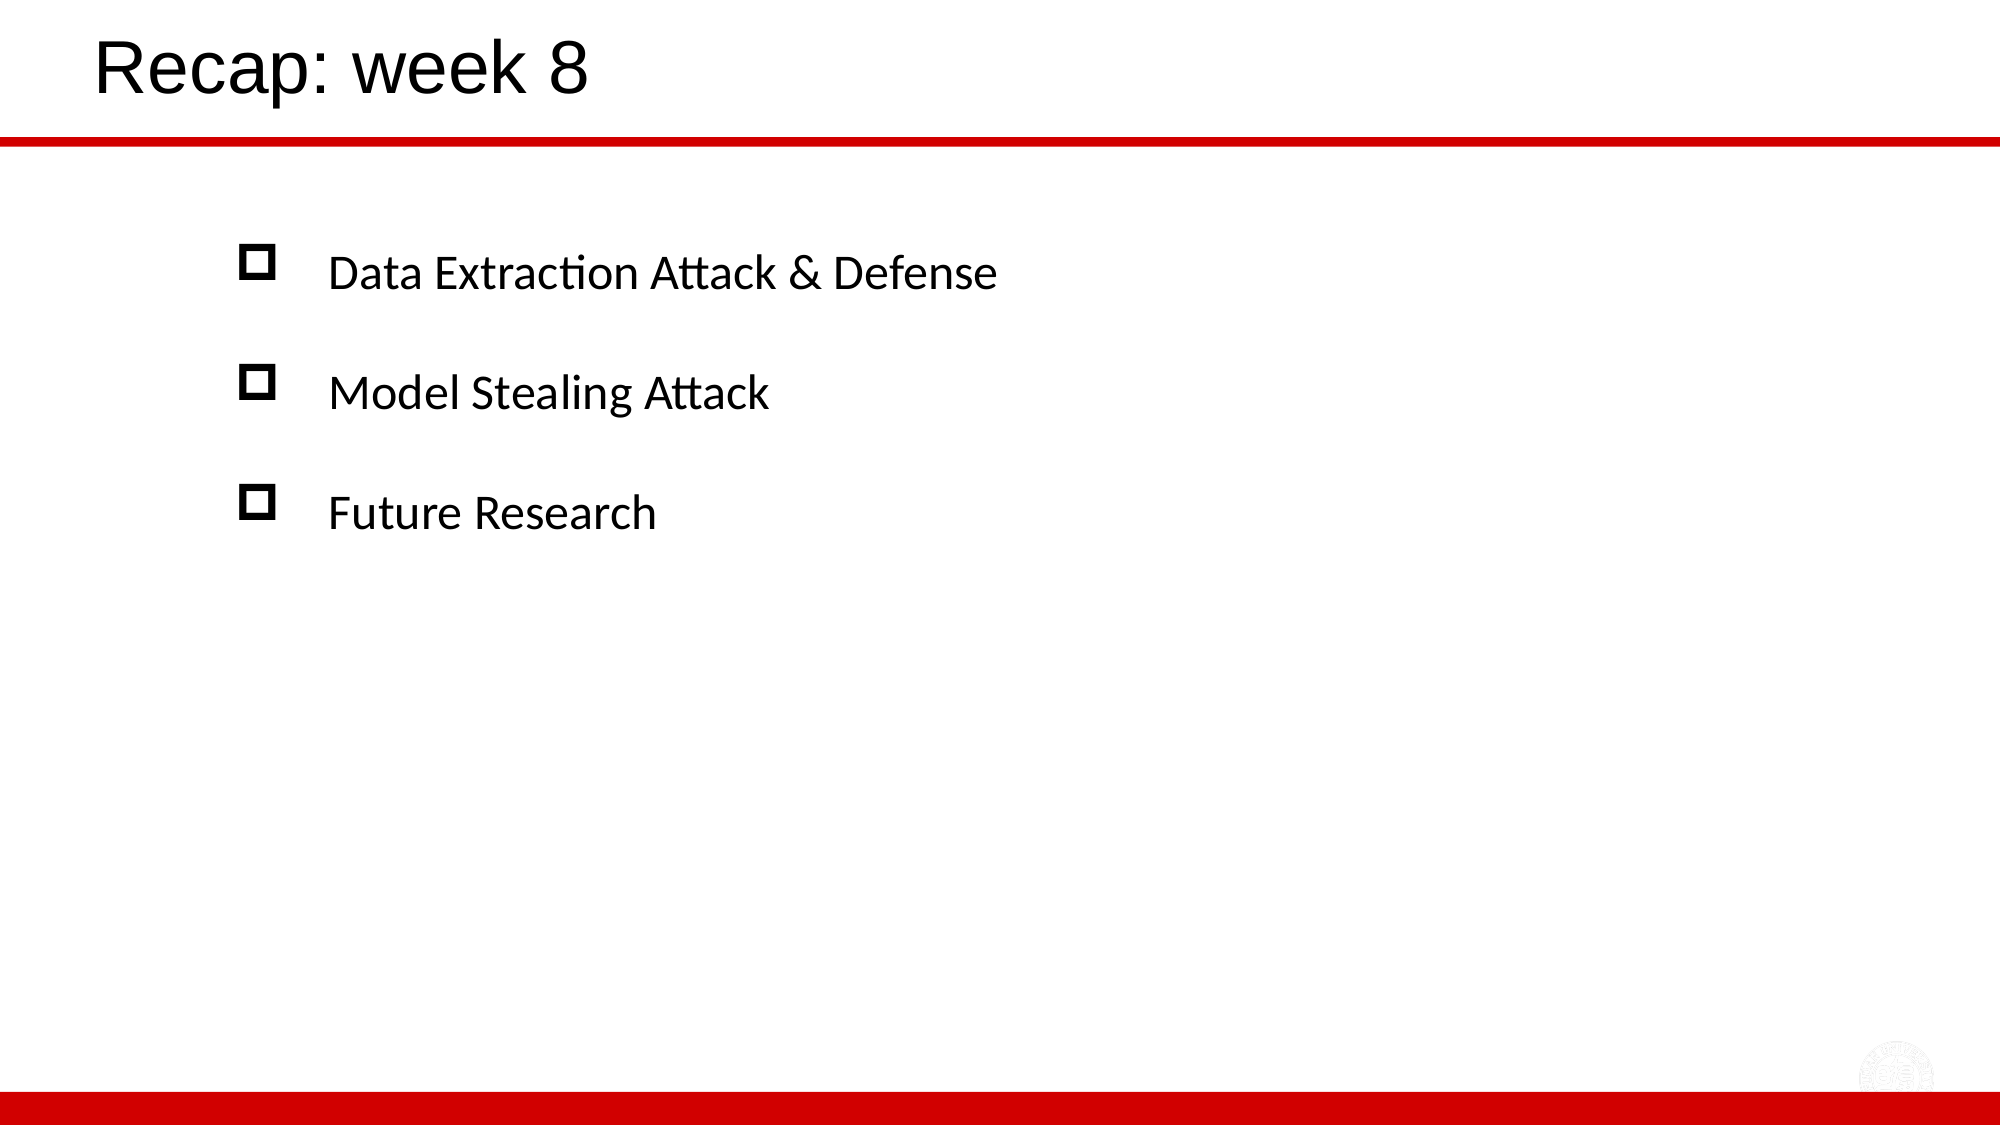

# Recap: week 8
Data Extraction Attack & Defense

Model Stealing Attack

Future Research